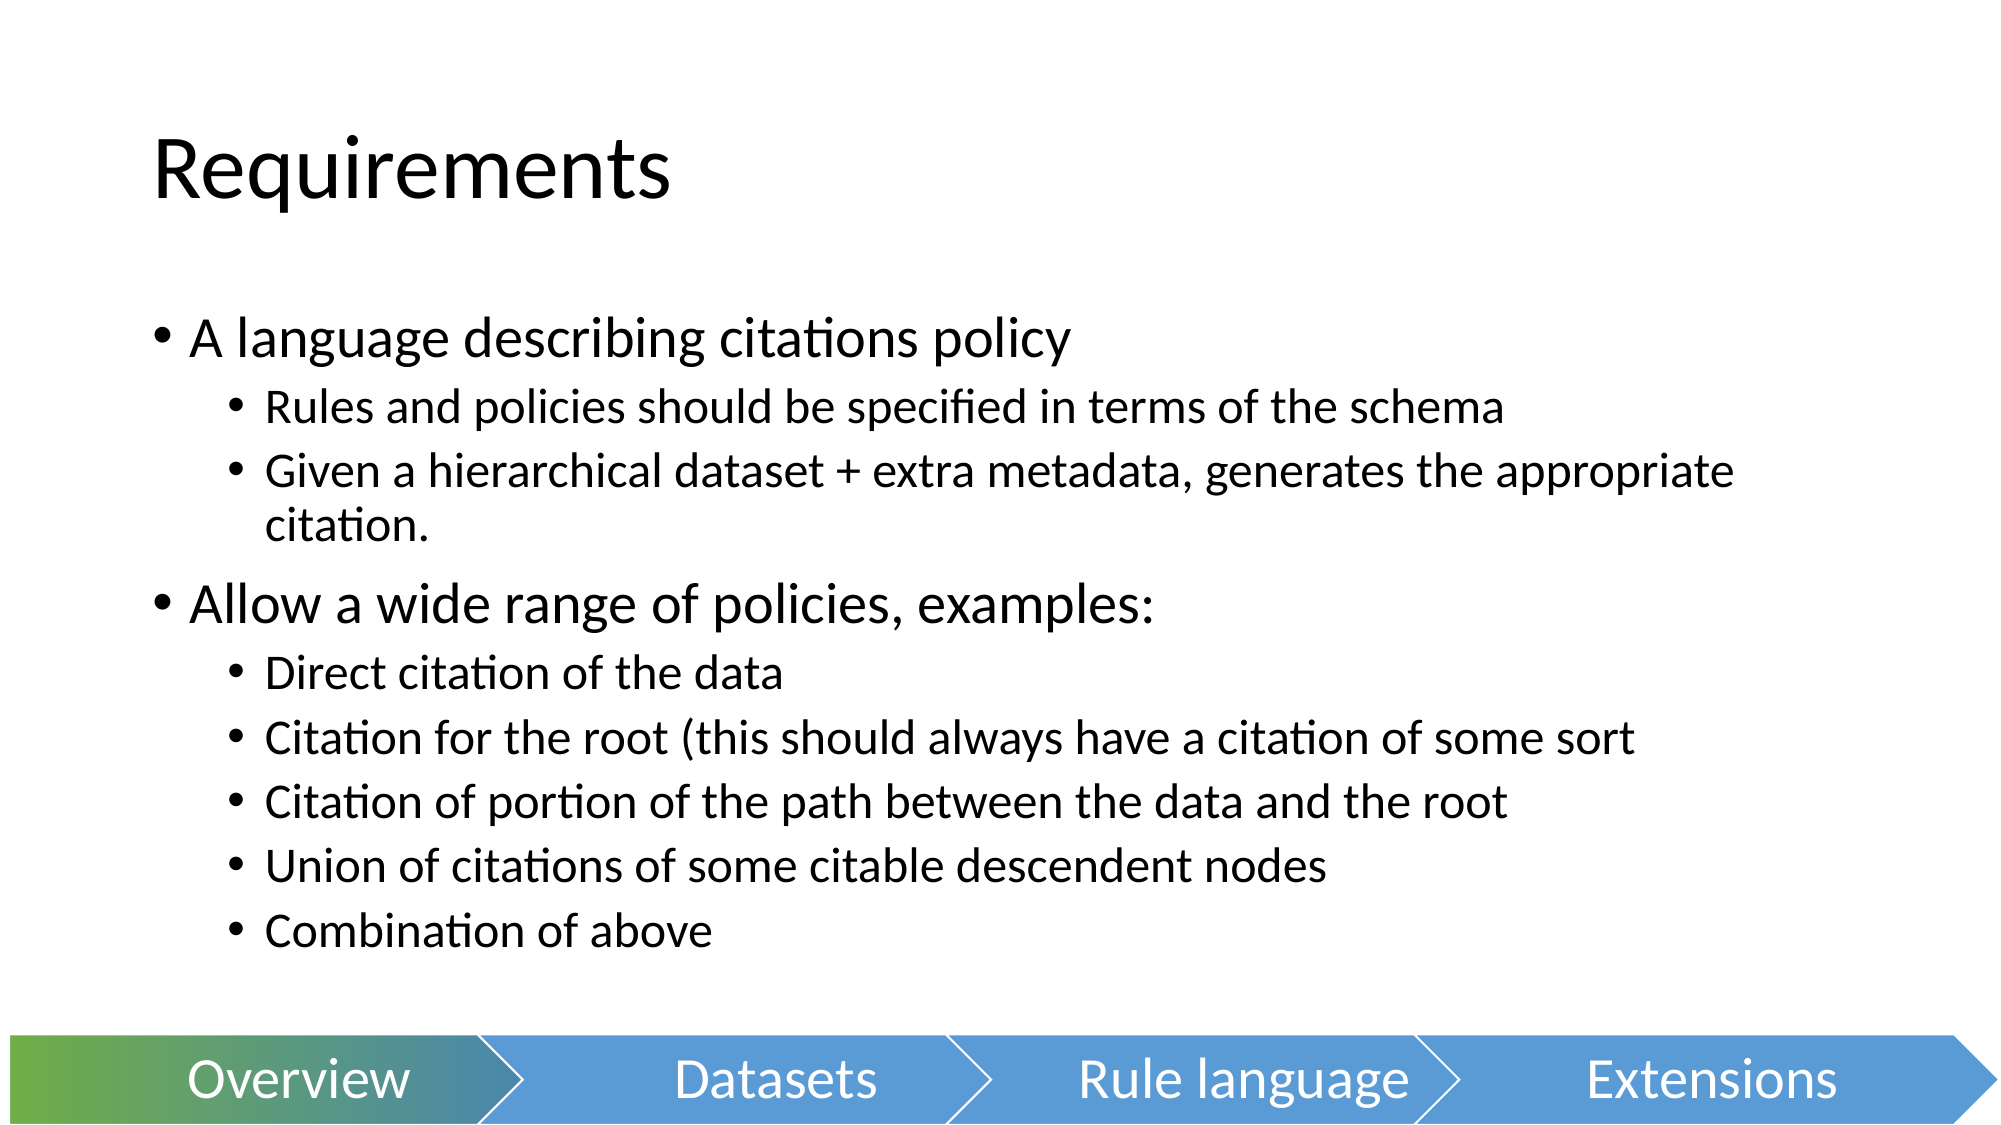

# Requirements
A language describing citations policy
Rules and policies should be specified in terms of the schema
Given a hierarchical dataset + extra metadata, generates the appropriate citation.
Allow a wide range of policies, examples:
Direct citation of the data
Citation for the root (this should always have a citation of some sort
Citation of portion of the path between the data and the root
Union of citations of some citable descendent nodes
Combination of above
Overview
Datasets
Rule language
Extensions